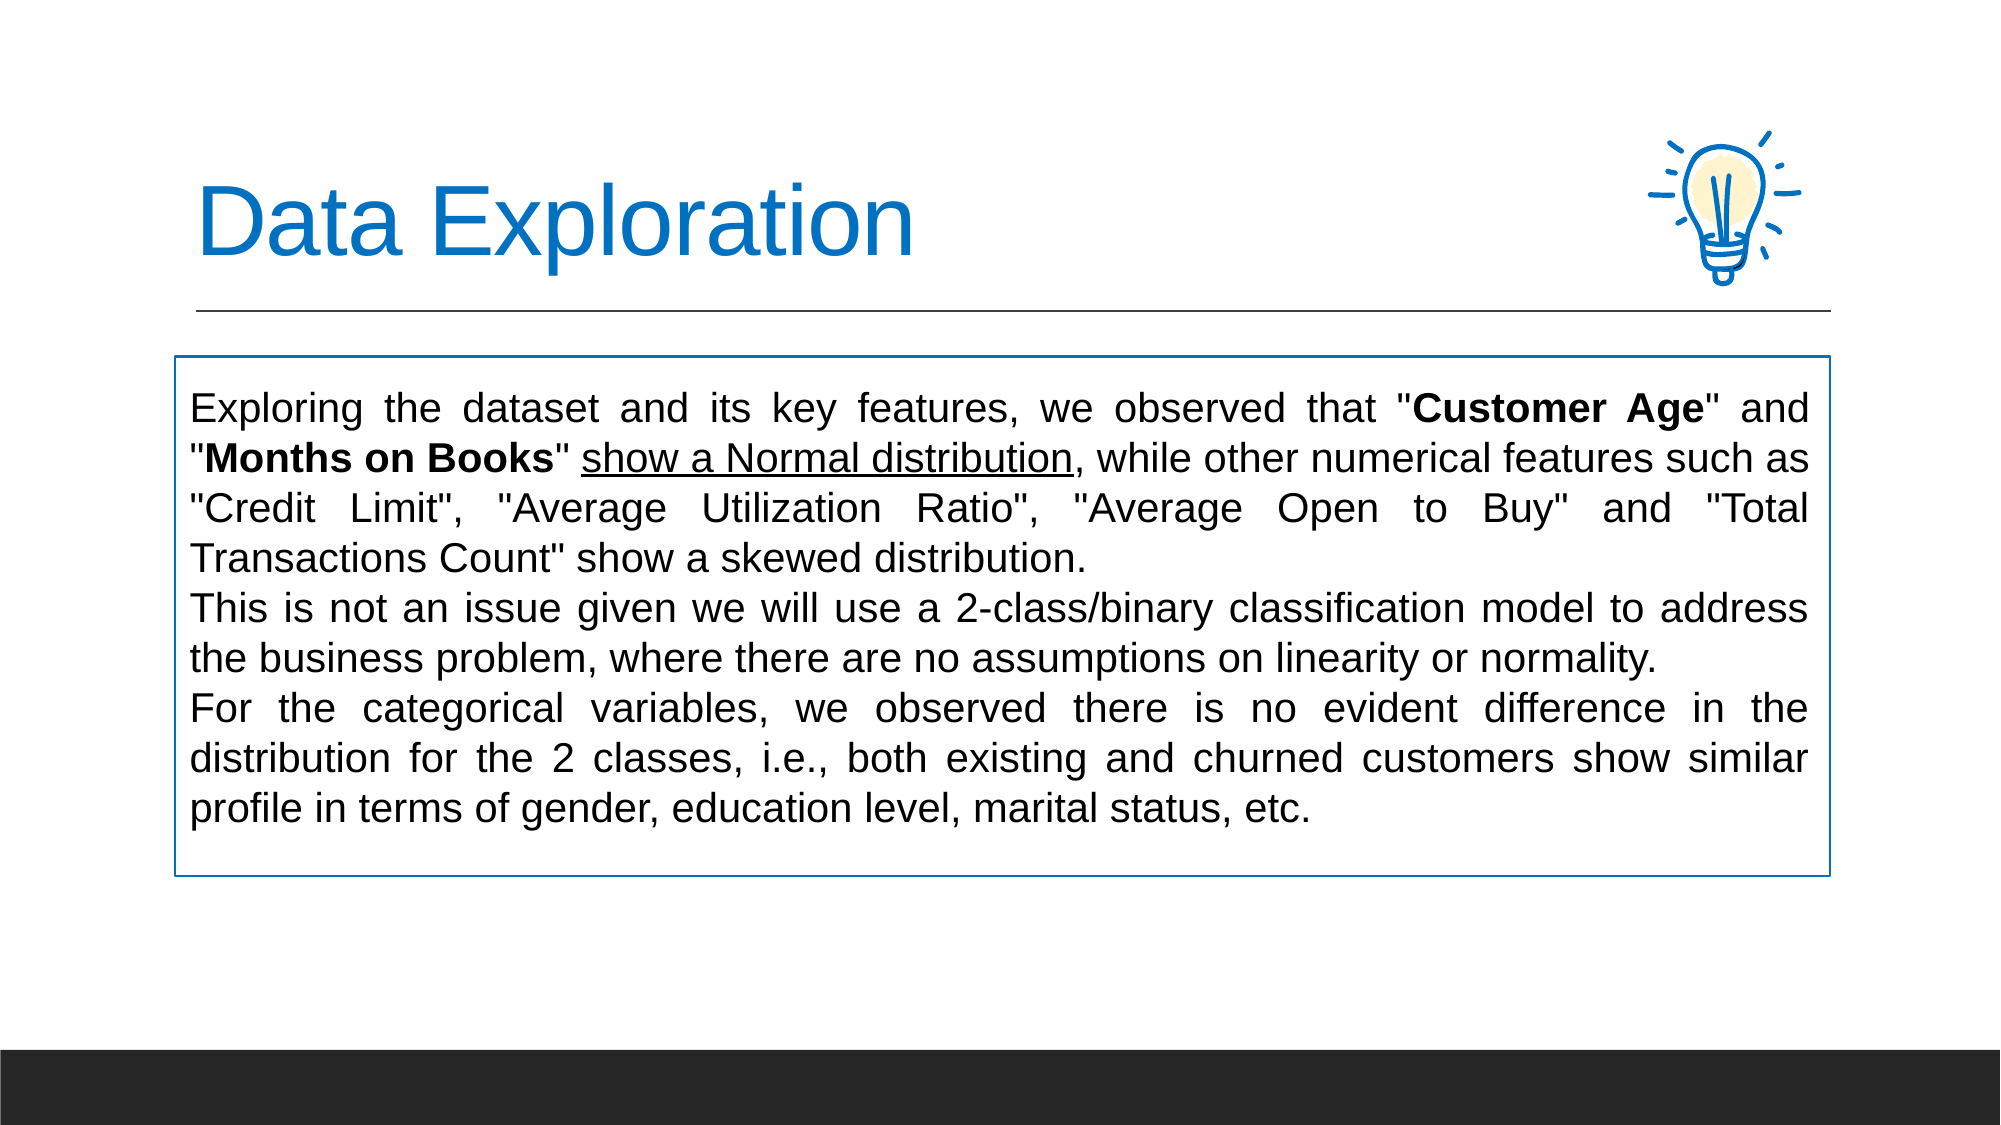

# Data Exploration

Exploring the dataset and its key features, we observed that "Customer Age" and "Months on Books" show a Normal distribution, while other numerical features such as "Credit Limit", "Average Utilization Ratio", "Average Open to Buy" and "Total Transactions Count" show a skewed distribution.
This is not an issue given we will use a 2-class/binary classification model to address the business problem, where there are no assumptions on linearity or normality.
For the categorical variables, we observed there is no evident difference in the distribution for the 2 classes, i.e., both existing and churned customers show similar profile in terms of gender, education level, marital status, etc.